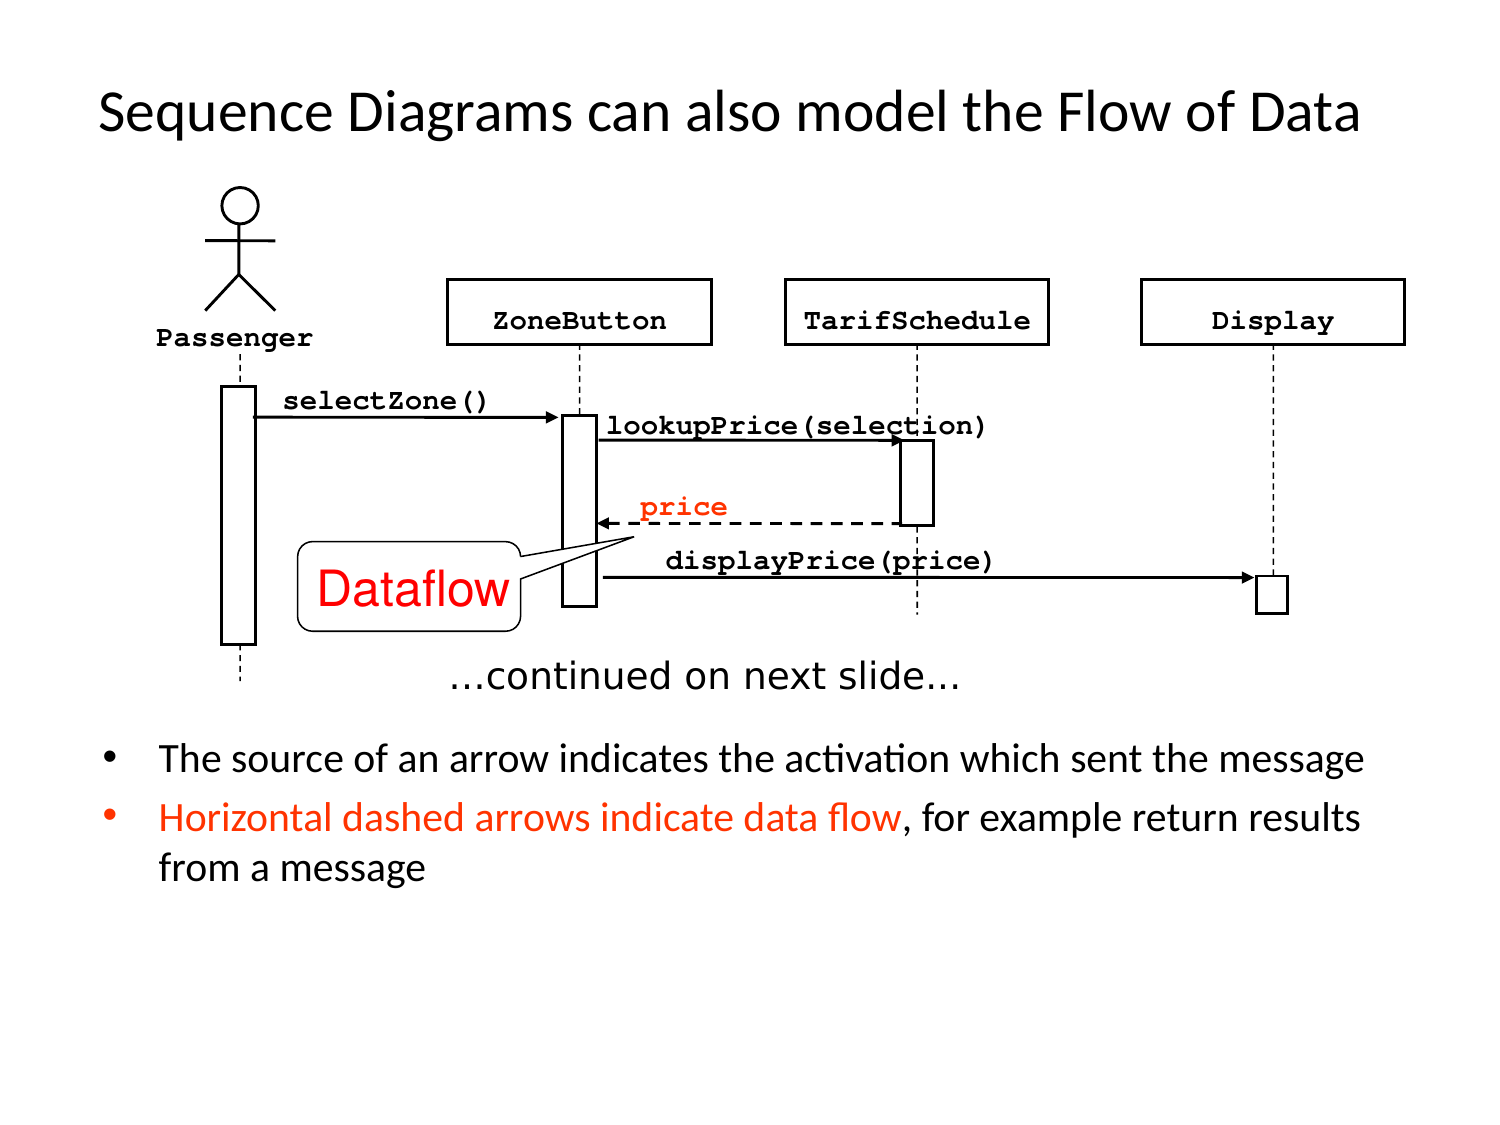

# Sequence Diagrams can also model the Flow of Data

Passenger

ZoneButton
TarifSchedule
Display

selectZone()
lookupPrice(selection)

displayPrice(price)

price

Dataflow
…continued on next slide...
The source of an arrow indicates the activation which sent the message
Horizontal dashed arrows indicate data flow, for example return results from a message